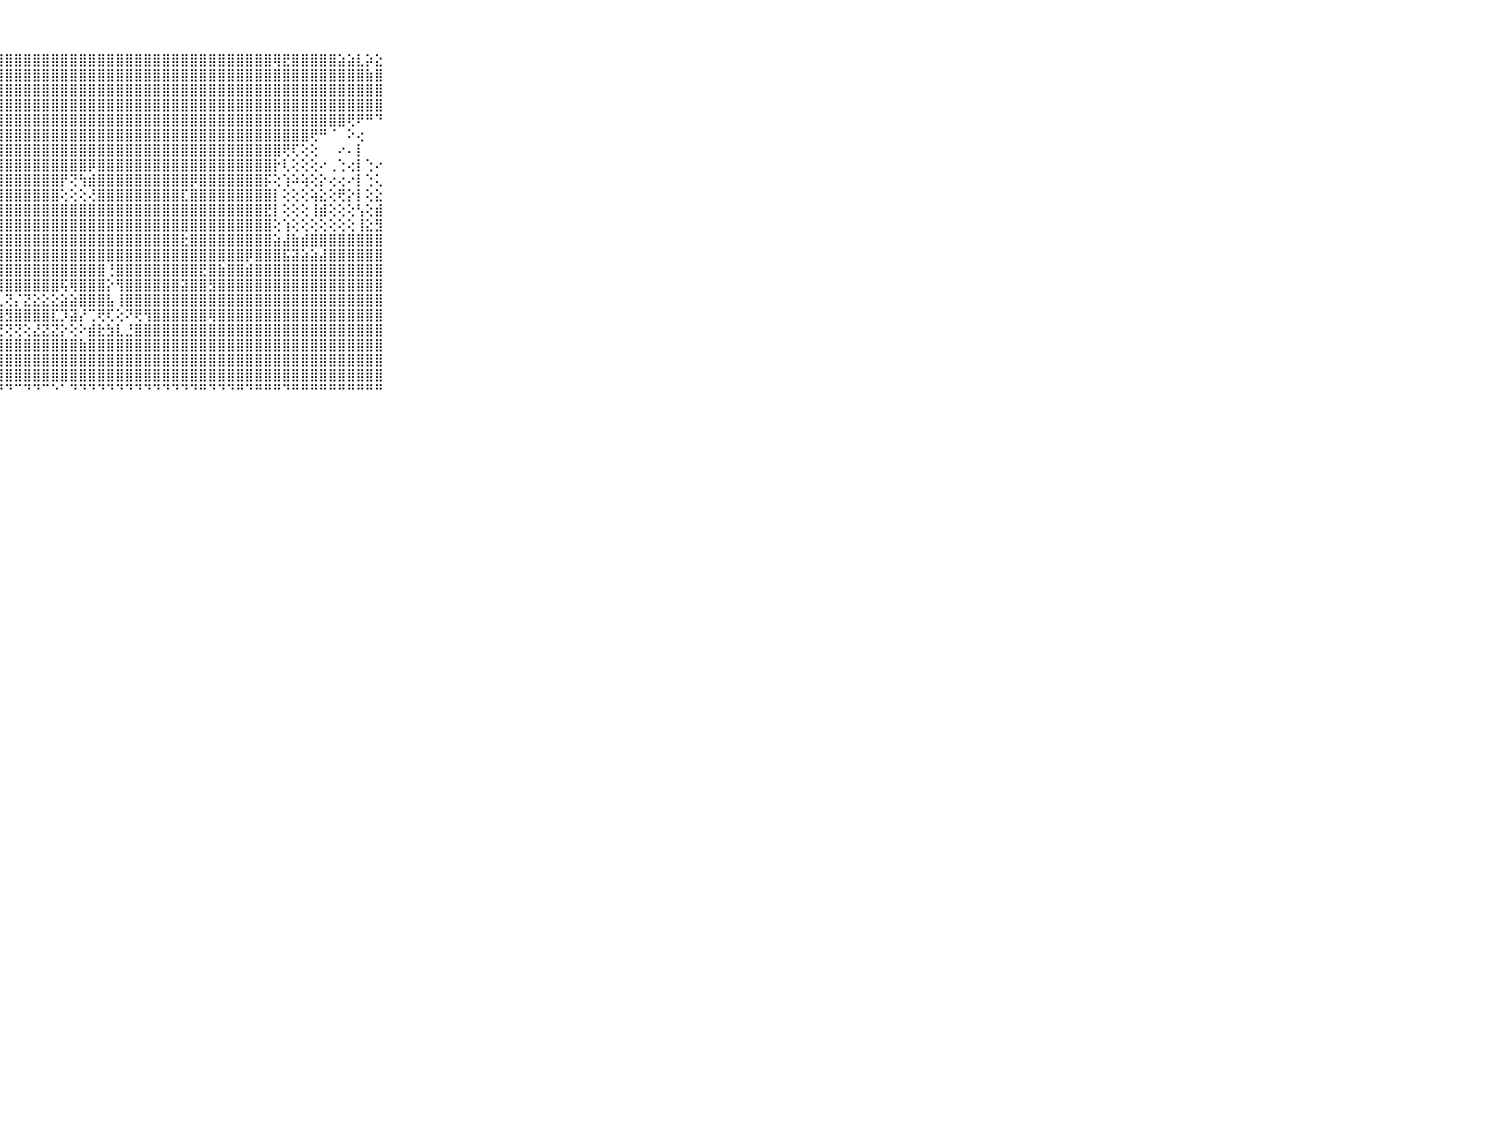

⠀⠀⠀⠀⠀⠀⠀⠀⠀⠀⠀⣿⣿⣿⣿⣿⣿⣿⣿⣿⣿⣿⣿⣿⣿⣿⣿⣿⣿⣿⣿⣿⣿⣿⣿⣿⣿⣿⣿⣿⣿⣿⣿⣿⣿⣿⣿⣿⣿⣿⣿⣿⣿⣿⣿⣿⣿⢿⣟⣿⣿⣿⣿⣿⣵⣵⣇⡵⣕⠀⠀⠀⠀⠀⠀⠀⠀⠀⠀⠀⠀
⠀⠀⠀⠀⠀⠀⠀⠀⠀⠀⠀⣿⣿⣿⣿⣿⣿⣿⣿⣿⣿⣿⣿⣿⣿⣿⣿⣿⣿⣿⣿⣿⣿⣿⣿⣿⣿⣿⣿⣿⣿⣿⣿⣿⣿⣿⣿⣿⣿⣿⣿⣿⣿⣿⣿⣿⣿⣿⣿⣿⣿⣿⣿⣿⣿⣿⣿⣷⣿⠀⠀⠀⠀⠀⠀⠀⠀⠀⠀⠀⠀
⠀⠀⠀⠀⠀⠀⠀⠀⠀⠀⠀⣿⣿⣿⣿⣿⣿⣿⣿⣿⣿⣿⣿⣿⣿⣿⣿⣿⣿⣿⣿⣿⣿⣿⣿⣿⣿⣿⣿⣿⣿⣿⣿⣿⣿⣿⣿⣿⣿⣿⣿⣿⣿⣿⣿⣿⣿⣿⣿⣿⣿⣿⣿⣿⣿⣿⣿⣿⣿⠀⠀⠀⠀⠀⠀⠀⠀⠀⠀⠀⠀
⠀⠀⠀⠀⠀⠀⠀⠀⠀⠀⠀⣿⣿⣿⣿⣿⣿⣿⣿⣿⣿⣿⣿⣿⣿⣿⣿⣿⣿⣿⣿⣿⣿⣿⣿⣿⣿⣿⣿⣿⣿⣿⣿⣿⣿⣿⣿⣿⣿⣿⣿⣿⣿⣿⣿⣿⣿⣿⣿⣿⣿⣿⣿⣿⣿⣿⣿⣿⣿⠀⠀⠀⠀⠀⠀⠀⠀⠀⠀⠀⠀
⠀⠀⠀⠀⠀⠀⠀⠀⠀⠀⠀⣿⣿⣿⣿⣿⣿⣿⣿⣿⣿⣿⣿⣿⣿⣿⣿⣿⣿⣿⣿⣿⣿⣿⣿⣿⣿⣿⣿⣿⣿⣿⣿⣿⣿⣿⣿⣿⣿⣿⣿⣿⣿⣿⣿⣿⣿⣿⣿⣿⣿⣿⣿⣿⣿⢟⠟⠛⠙⠀⠀⠀⠀⠀⠀⠀⠀⠀⠀⠀⠀
⠀⠀⠀⠀⠀⠀⠀⠀⠀⠀⠀⣿⣿⣿⣿⣿⣿⣿⣿⣿⣿⣿⣿⣿⣿⣿⣿⣿⣿⣿⣿⣿⣿⣿⣿⣿⣿⣿⣿⣿⣿⣿⣿⣿⣿⣿⣿⣿⣿⣿⣿⣿⣿⣿⣿⣿⣿⣿⣿⣿⣿⢟⠛⠈⠀⠕⢔⠀⠀⠀⠀⠀⠀⠀⠀⠀⠀⠀⠀⠀⠀
⠀⠀⠀⠀⠀⠀⠀⠀⠀⠀⠀⣿⣿⣿⣿⣿⣿⣿⣿⣿⣿⣿⣿⣿⣿⣿⣿⣿⣿⣿⣿⣿⣿⣿⣿⣿⣿⣿⣿⣿⣿⣿⣿⣿⣿⣿⣿⣿⣿⣿⣿⣿⣿⣿⣿⣿⣿⣿⢟⢏⢕⢕⠀⠀⠔⠄⡇⠀⠀⠀⠀⠀⠀⠀⠀⠀⠀⠀⠀⠀⠀
⠀⠀⠀⠀⠀⠀⠀⠀⠀⠀⠀⣿⡿⢿⢽⢟⢟⡻⢿⣿⣿⣿⣿⣿⣿⣿⣿⣿⣿⣿⣿⣿⣿⣿⣿⣿⣿⡿⣿⣿⣿⣿⣿⣿⣿⣿⣿⣿⣿⣿⣿⣿⣿⣿⣿⣿⣿⡗⢇⢕⢕⢕⠔⢀⢑⢔⡇⢑⠔⠀⠀⠀⠀⠀⠀⠀⠀⠀⠀⠀⠀
⠀⠀⠀⠀⠀⠀⠀⠀⠀⠀⠀⡿⢕⣕⣱⢼⣫⢽⢗⢿⣿⣿⣿⣿⣿⣿⣿⣿⣿⣿⣿⣿⣿⣿⡟⢝⢳⣾⣿⣿⣿⣿⣿⣿⣿⣿⣿⣿⡿⣿⣿⣿⣿⣿⣿⣿⡯⢕⢱⠵⢵⢕⡕⢔⢔⠔⡇⢑⢅⠀⠀⠀⠀⠀⠀⠀⠀⠀⠀⠀⠀
⠀⠀⠀⠀⠀⠀⠀⠀⠀⠀⠀⣿⣿⣿⣿⣷⣿⣿⣿⣷⣏⣿⣿⣿⣿⣿⣿⣿⣿⣿⣿⣿⣿⣿⢕⢕⢕⢜⣿⣿⣿⣿⣿⣿⣿⣿⣿⣏⣿⣿⣿⣿⣿⣿⣿⣿⣿⡇⢕⢕⢕⢵⣕⢕⢟⡕⡇⢕⣕⠀⠀⠀⠀⠀⠀⠀⠀⠀⠀⠀⠀
⠀⠀⠀⠀⠀⠀⠀⠀⠀⠀⠀⣿⣿⣿⣿⣿⣿⣿⣿⣿⣿⣿⣿⣿⣿⣿⣿⣿⣿⣿⣿⣿⣿⣿⣿⣿⣿⣿⣿⣿⣿⣿⣿⣿⣿⣿⣿⣿⣿⣿⣿⣿⣿⣿⣿⣿⣟⡇⢕⢕⢕⢸⣾⢕⢕⢕⢣⢕⣾⠀⠀⠀⠀⠀⠀⠀⠀⠀⠀⠀⠀
⠀⠀⠀⠀⠀⠀⠀⠀⠀⠀⠀⣿⣿⣿⣿⣿⣿⣿⣿⣿⣿⣿⣿⣿⣿⣿⣿⣿⣿⣿⣿⣿⣿⣿⣿⣿⣿⣿⣿⣿⣿⣿⣿⣿⣿⣿⣿⣿⣿⣿⣿⣿⣿⣿⣿⣿⣿⢕⢱⢕⢕⢕⢕⢕⢕⢕⢸⣕⣻⠀⠀⠀⠀⠀⠀⠀⠀⠀⠀⠀⠀
⠀⠀⠀⠀⠀⠀⠀⠀⠀⠀⠀⣿⣿⣿⣿⣿⣿⣿⣿⣿⣿⣿⣿⣿⣿⣿⣿⣿⣿⣿⣿⣿⣿⣿⣿⣿⣿⣿⣿⣿⣿⣿⣿⣿⣿⣿⣿⣗⣿⣿⣿⣿⣿⣿⣿⣿⣿⣵⣼⣷⣾⣿⣿⣿⣿⣿⣿⣿⣿⠀⠀⠀⠀⠀⠀⠀⠀⠀⠀⠀⠀
⠀⠀⠀⠀⠀⠀⠀⠀⠀⠀⠀⣿⣿⣿⣿⣿⣿⣿⣿⣿⣿⣿⣿⣿⣽⣿⣿⣿⣿⣿⣿⣿⣿⣿⣿⣿⣿⣿⣿⣿⣿⣿⣿⣿⣿⣿⣿⣿⣿⣿⣿⣿⣿⣿⡿⣿⣿⣿⣯⣽⣵⣵⣼⣿⣿⣿⣿⣿⣿⠀⠀⠀⠀⠀⠀⠀⠀⠀⠀⠀⠀
⠀⠀⠀⠀⠀⠀⠀⠀⠀⠀⠀⣿⣿⣿⣿⣿⣿⣿⣿⣿⣿⣿⣿⣿⣾⣿⣿⣿⣿⣿⣿⣿⣿⣿⣿⣿⣿⣿⣿⢘⣿⣿⣿⣿⣿⣿⣿⣿⣿⣟⣿⣷⣿⣿⣾⣿⣿⣿⣿⣿⣿⣿⣿⣿⣿⣿⣿⣿⣿⠀⠀⠀⠀⠀⠀⠀⠀⠀⠀⠀⠀
⠀⠀⠀⠀⠀⠀⠀⠀⠀⠀⠀⣿⣿⣿⣿⣿⣿⣿⣿⣿⣿⣿⣿⣿⢿⣿⣿⣿⣿⣿⣿⣿⣿⣿⢯⢿⣿⣿⣿⡕⢻⣿⣿⣿⣿⣿⣿⣽⣿⣿⣻⣿⣿⣿⣿⣿⣿⣿⣿⣿⣿⣿⣿⣿⣿⣿⣿⣿⣿⠀⠀⠀⠀⠀⠀⠀⠀⠀⠀⠀⠀
⠀⠀⠀⠀⠀⠀⠀⠀⠀⠀⠀⣿⣿⣿⣿⣿⣿⣿⣿⣿⣿⣿⡿⠷⢷⢟⢋⢇⢝⡌⣝⣕⣕⣕⣵⣵⣿⣿⣿⣧⢸⣿⣿⣿⣿⣿⣿⣿⣿⣿⣿⣿⣿⣿⣿⣿⣿⣿⣿⣿⣿⣿⣿⣿⣿⣿⣿⣿⣿⠀⠀⠀⠀⠀⠀⠀⠀⠀⠀⠀⠀
⠀⠀⠀⠀⠀⠀⠀⠀⠀⠀⠀⢿⢿⢿⢟⢟⣟⣯⣽⣿⣷⣷⣿⣿⣗⣽⣿⣿⣻⣿⣿⣿⣿⣏⡹⣽⡜⢉⢟⢏⢕⠝⢟⢻⣿⣿⣿⣿⣿⣿⢿⣿⣿⣿⣿⣿⣿⣿⣿⣿⣿⣿⣿⣿⣿⣿⣿⣿⣿⠀⠀⠀⠀⠀⠀⠀⠀⠀⠀⠀⠀
⠀⠀⠀⠀⠀⠀⠀⠀⠀⠀⠀⢱⣷⣷⣷⣾⣿⣿⣿⣿⣿⣿⣿⣿⢟⢿⢟⢟⢝⢝⢕⣜⣝⣝⡕⢕⠕⣾⣗⣳⣇⣘⣿⣿⣿⣿⣿⣿⣿⣿⣿⣿⣿⣿⣿⣿⣿⣿⣿⣿⣿⣿⣿⣿⣿⣿⣿⣿⣿⠀⠀⠀⠀⠀⠀⠀⠀⠀⠀⠀⠀
⠀⠀⠀⠀⠀⠀⠀⠀⠀⠀⠀⣾⣿⣿⣿⣿⣿⣿⣿⣿⣿⣿⣿⣿⣿⣿⣿⣿⣿⣿⣿⣿⣿⣿⣿⣿⣷⣿⣿⣿⣿⣿⣿⣿⣿⣿⣿⣿⣿⣿⣿⣿⣿⣿⣿⣿⣿⣿⣿⣿⣿⣿⣿⣿⣿⣿⣿⣿⣿⠀⠀⠀⠀⠀⠀⠀⠀⠀⠀⠀⠀
⠀⠀⠀⠀⠀⠀⠀⠀⠀⠀⠀⣿⣿⣿⣿⣿⣿⣿⣿⣿⣿⣿⣿⣿⣿⣿⣿⣿⣿⣿⣿⣿⣿⣿⣿⣿⣿⣿⣿⣿⣿⣿⣿⣿⣿⣿⣿⣿⣿⣿⣿⣿⣿⣿⣿⣿⣿⣿⣿⣿⣿⣿⣿⣿⣿⣿⣿⣿⣿⠀⠀⠀⠀⠀⠀⠀⠀⠀⠀⠀⠀
⠀⠀⠀⠀⠀⠀⠀⠀⠀⠀⠀⢝⢿⢿⢿⢿⣿⣿⣿⣿⣿⣿⣿⣿⣿⣿⣿⣿⣿⣿⣿⣿⣿⣿⣿⣿⣿⣿⣿⣿⣿⣿⣿⣿⣿⣿⣿⣿⣿⣿⣿⣿⣿⣿⣿⣿⣿⣿⣿⣿⣿⣿⣿⣿⣿⣿⣿⣿⣿⠀⠀⠀⠀⠀⠀⠀⠀⠀⠀⠀⠀
⠀⠀⠀⠀⠀⠀⠀⠀⠀⠀⠀⠁⠁⠁⠑⠑⠑⠑⠑⠑⠑⠙⠑⠘⠙⠑⠙⠙⠙⠉⠙⠙⠉⠑⠁⠙⠙⠙⠙⠙⠙⠙⠙⠙⠙⠙⠙⠙⠙⠛⠙⠙⠙⠛⠙⠛⠛⠛⠙⠛⠛⠛⠛⠛⠛⠛⠛⠛⠛⠀⠀⠀⠀⠀⠀⠀⠀⠀⠀⠀⠀